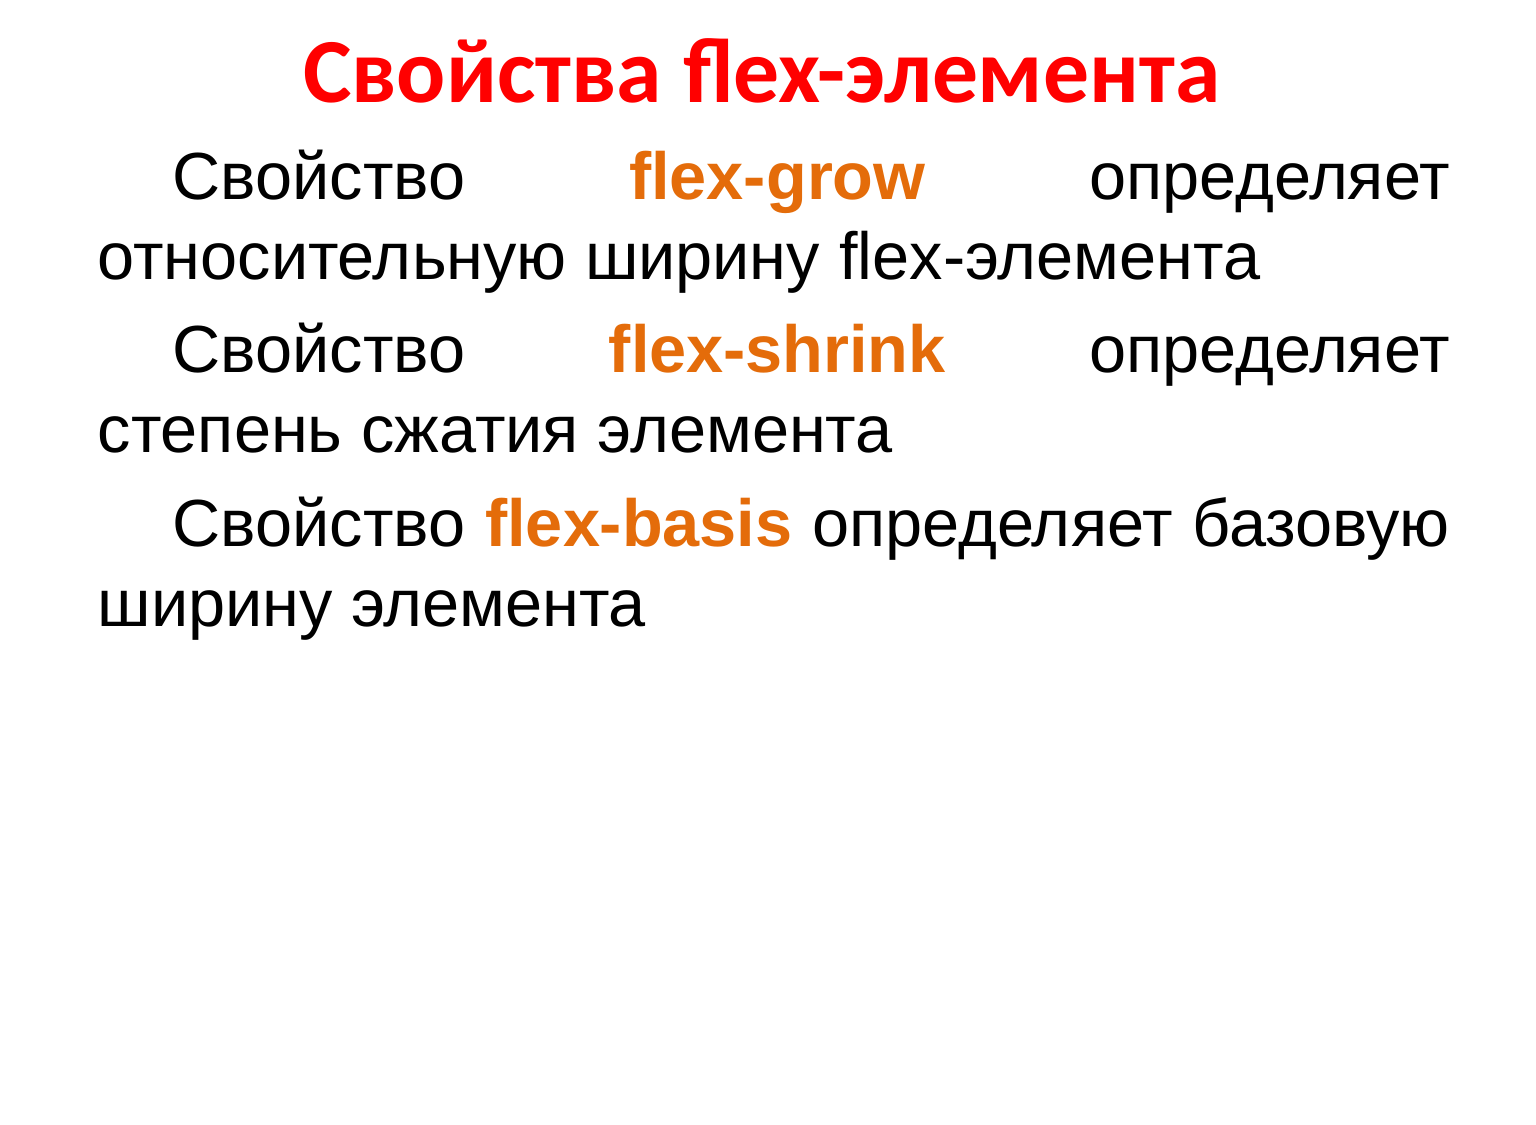

# Свойства flex-элемента
Свойство flex-grow определяет относительную ширину flex-элемента
Свойство flex-shrink определяет степень сжатия элемента
Свойство flex-basis определяет базовую ширину элемента